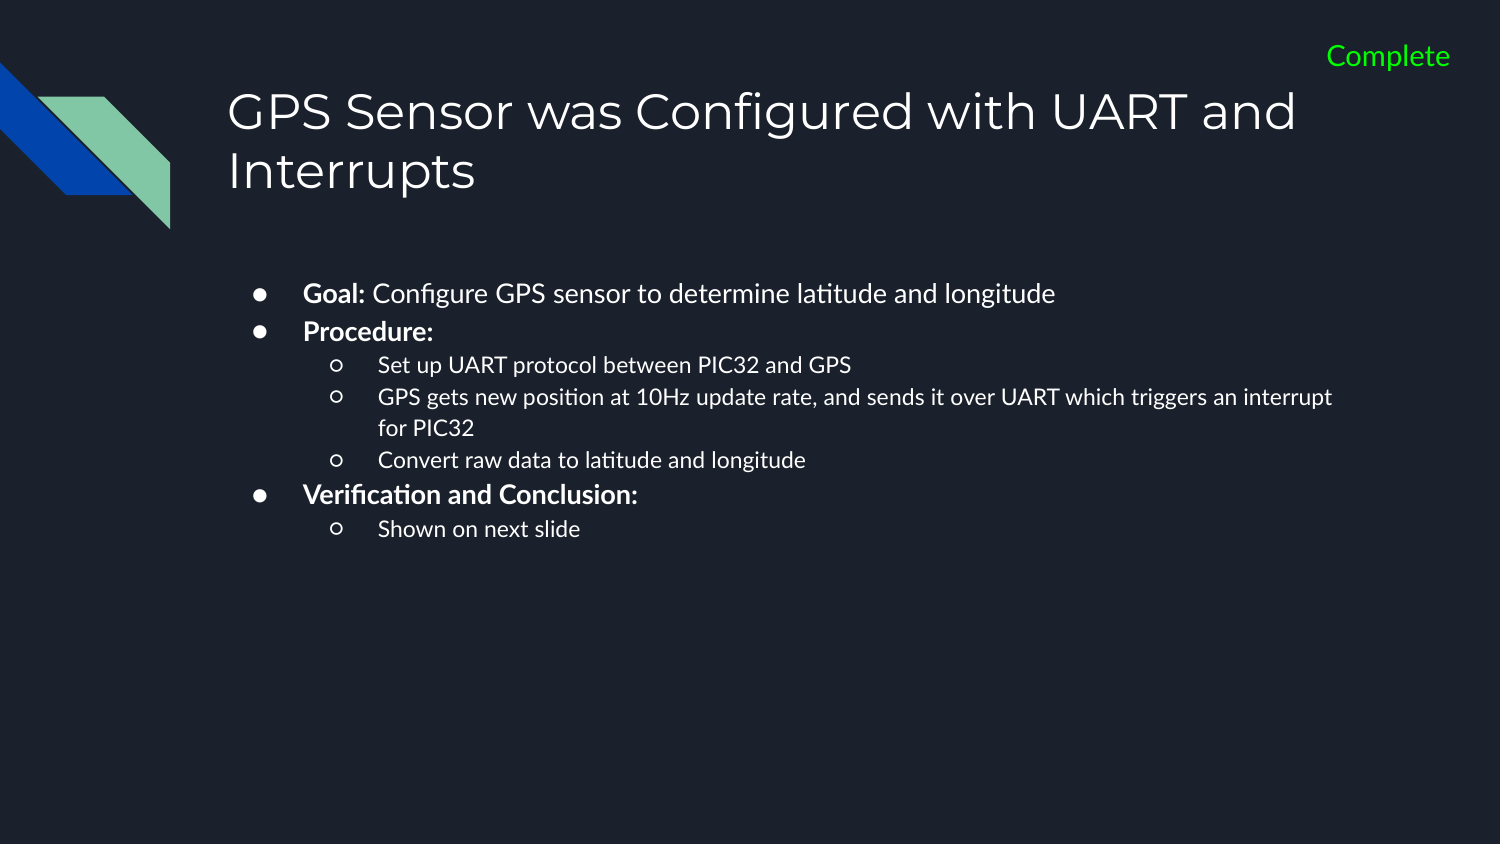

Complete
# GPS Sensor was Configured with UART and Interrupts

Goal: Configure GPS sensor to determine latitude and longitude
Procedure:
Set up UART protocol between PIC32 and GPS
GPS gets new position at 10Hz update rate, and sends it over UART which triggers an interrupt for PIC32
Convert raw data to latitude and longitude
Verification and Conclusion:
Shown on next slide